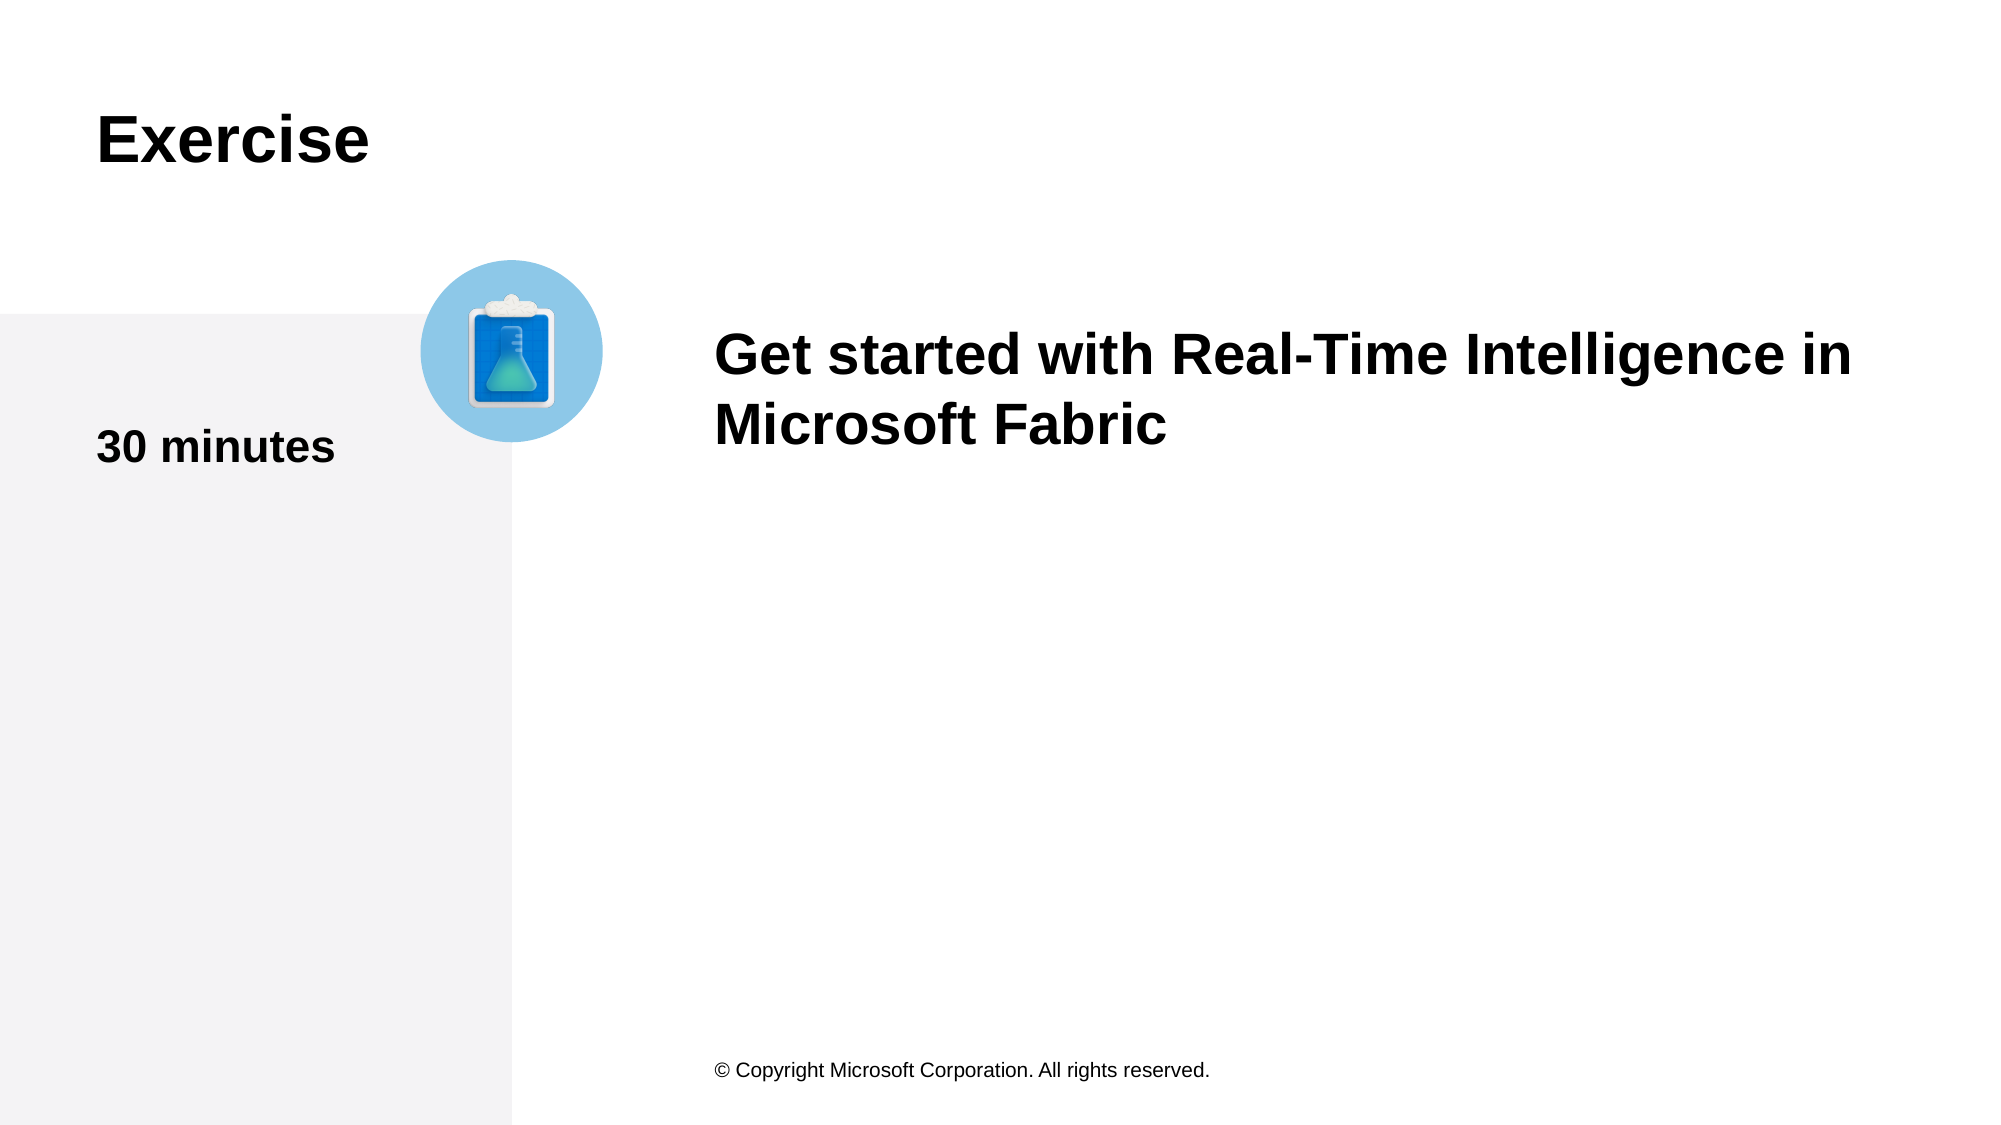

# Exercise
Get started with Real-Time Intelligence in Microsoft Fabric
30 minutes